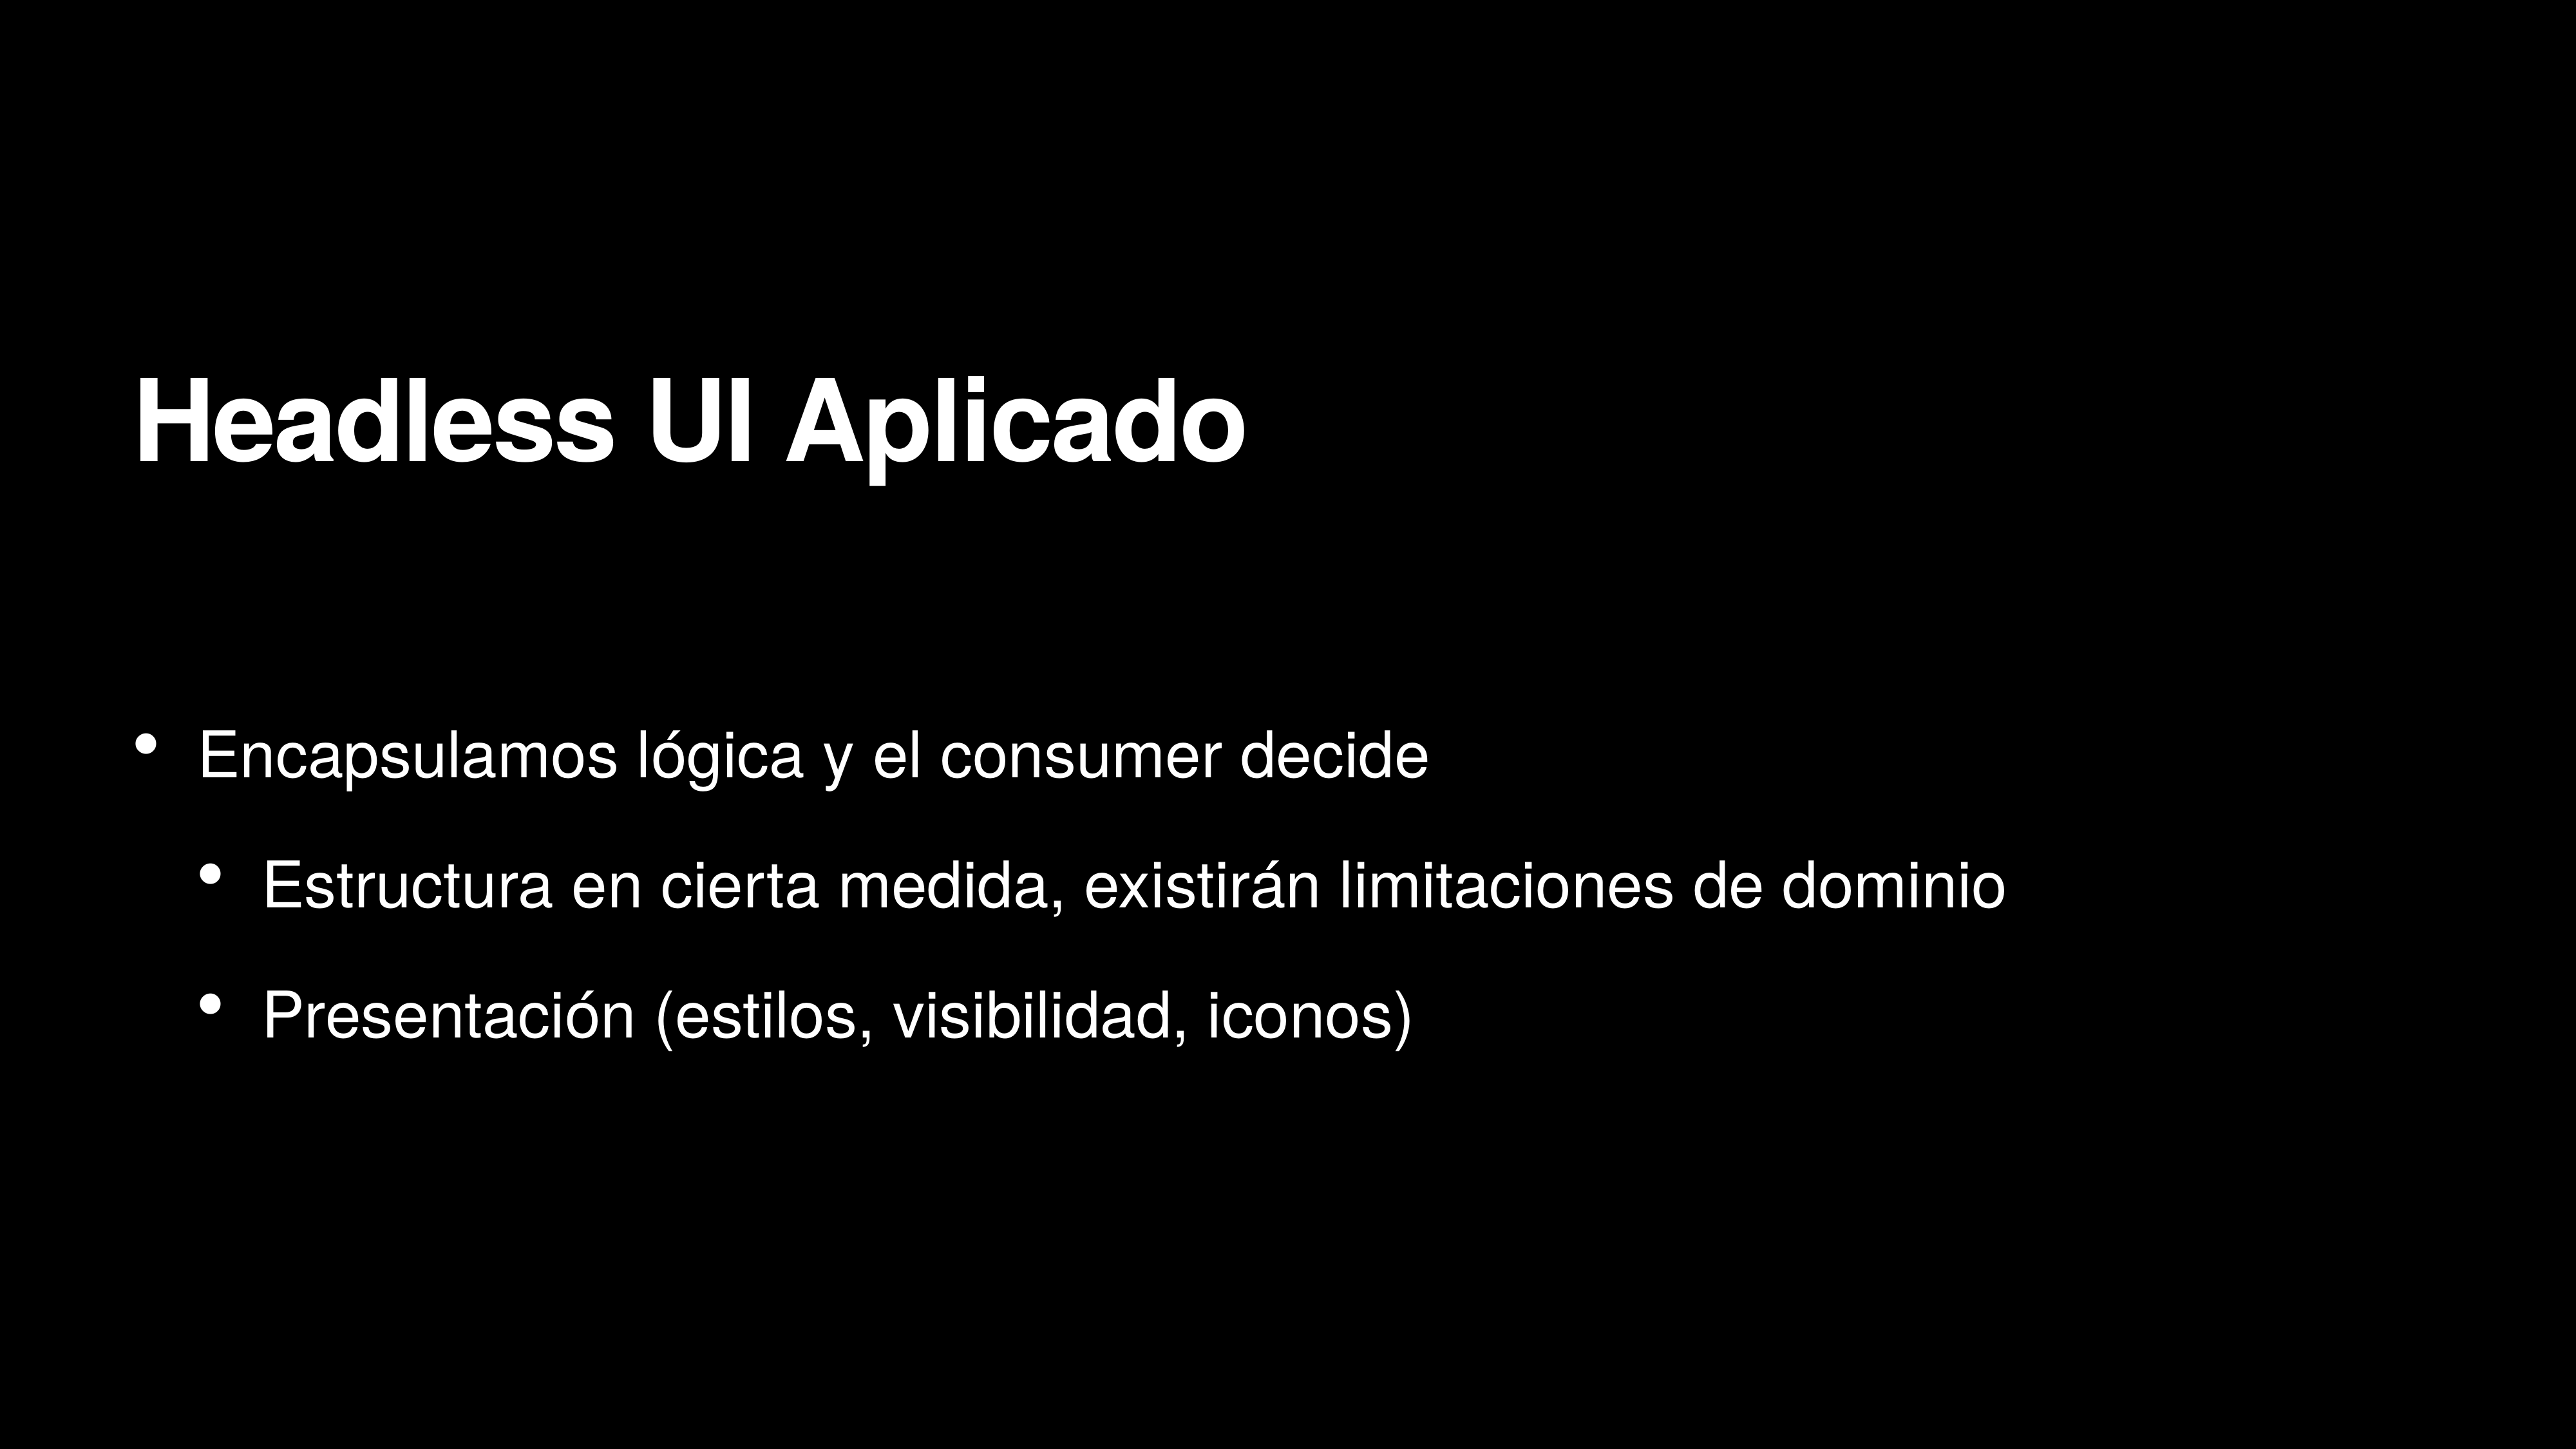

# Headless UI Aplicado

Encapsulamos lógica y el consumer decide
Estructura en cierta medida, existirán limitaciones de dominio
Presentación (estilos, visibilidad, iconos)